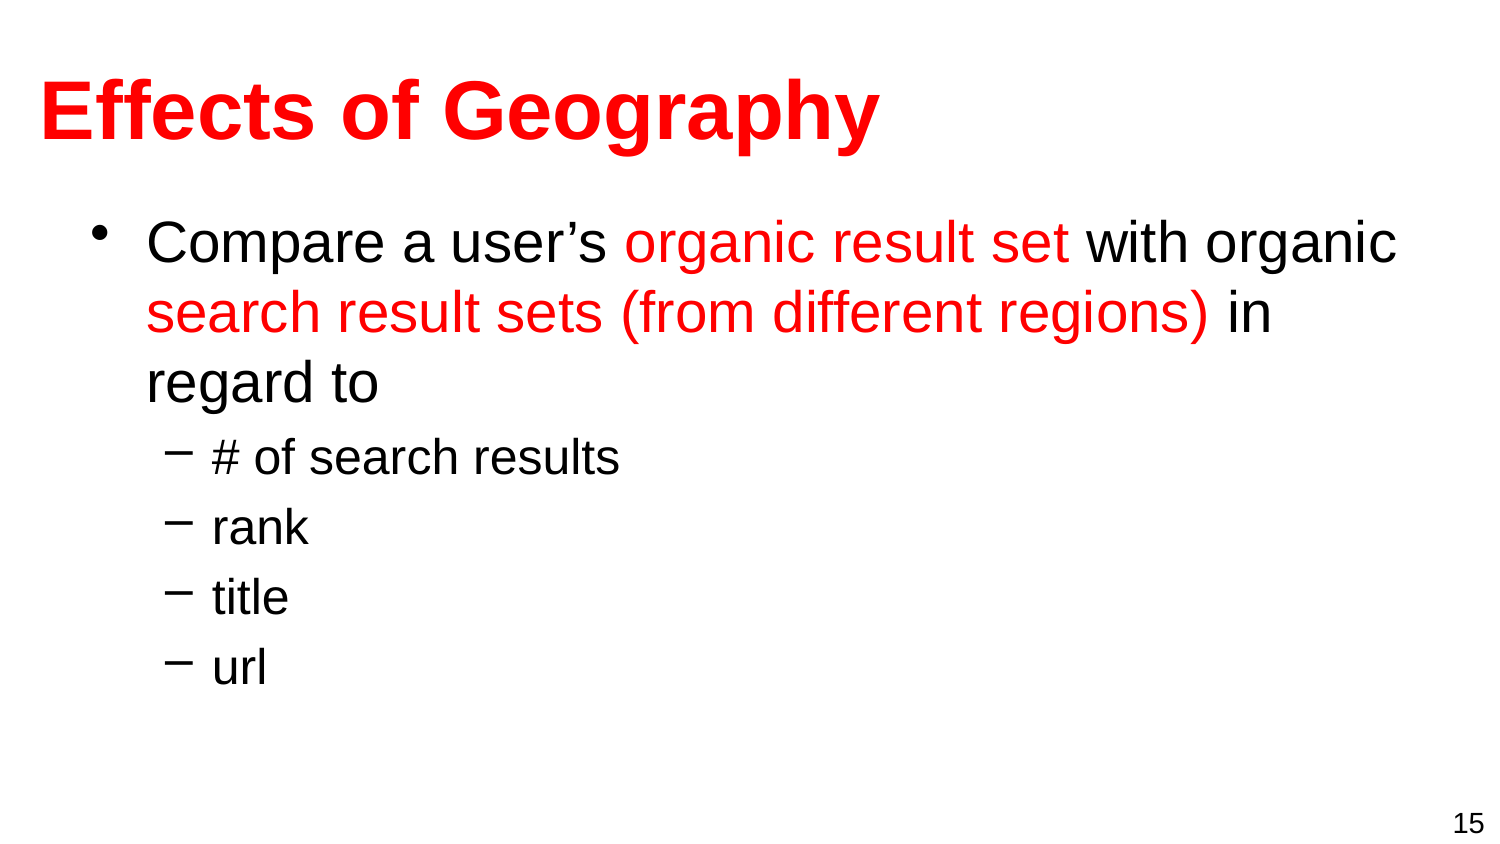

# Effects of Geography
Compare a user’s organic result set with organic search result sets (from different regions) in regard to
# of search results
rank
title
url

15